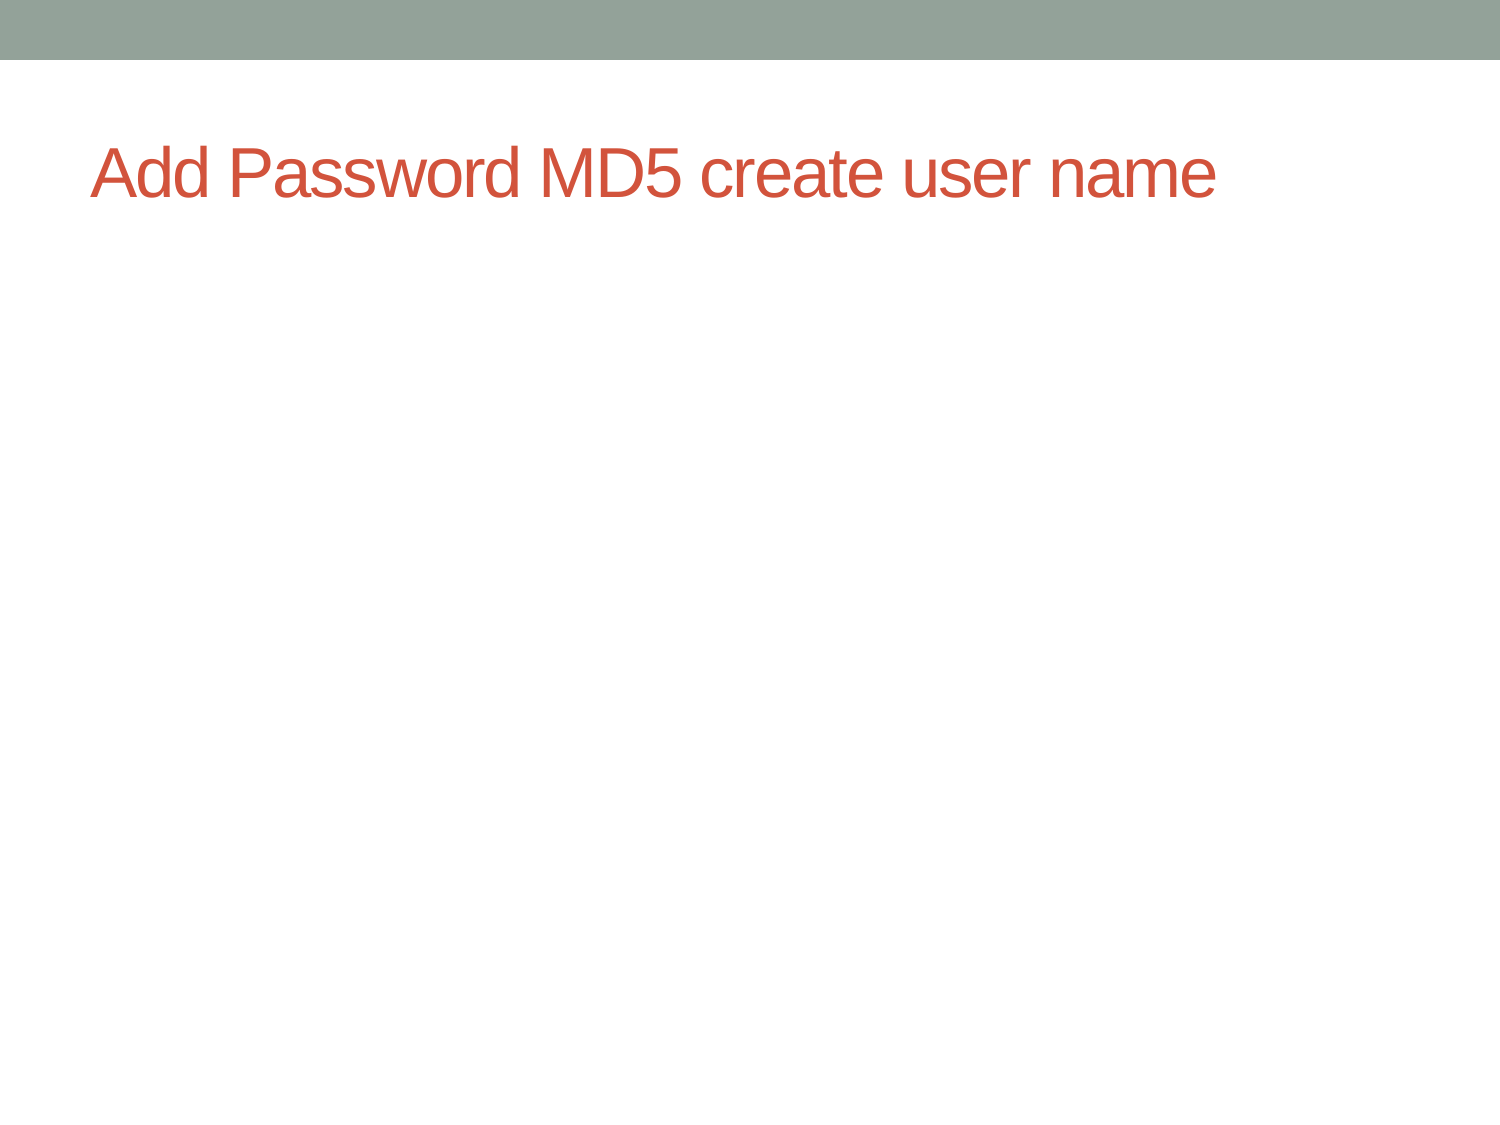

# Add Password MD5 create user name